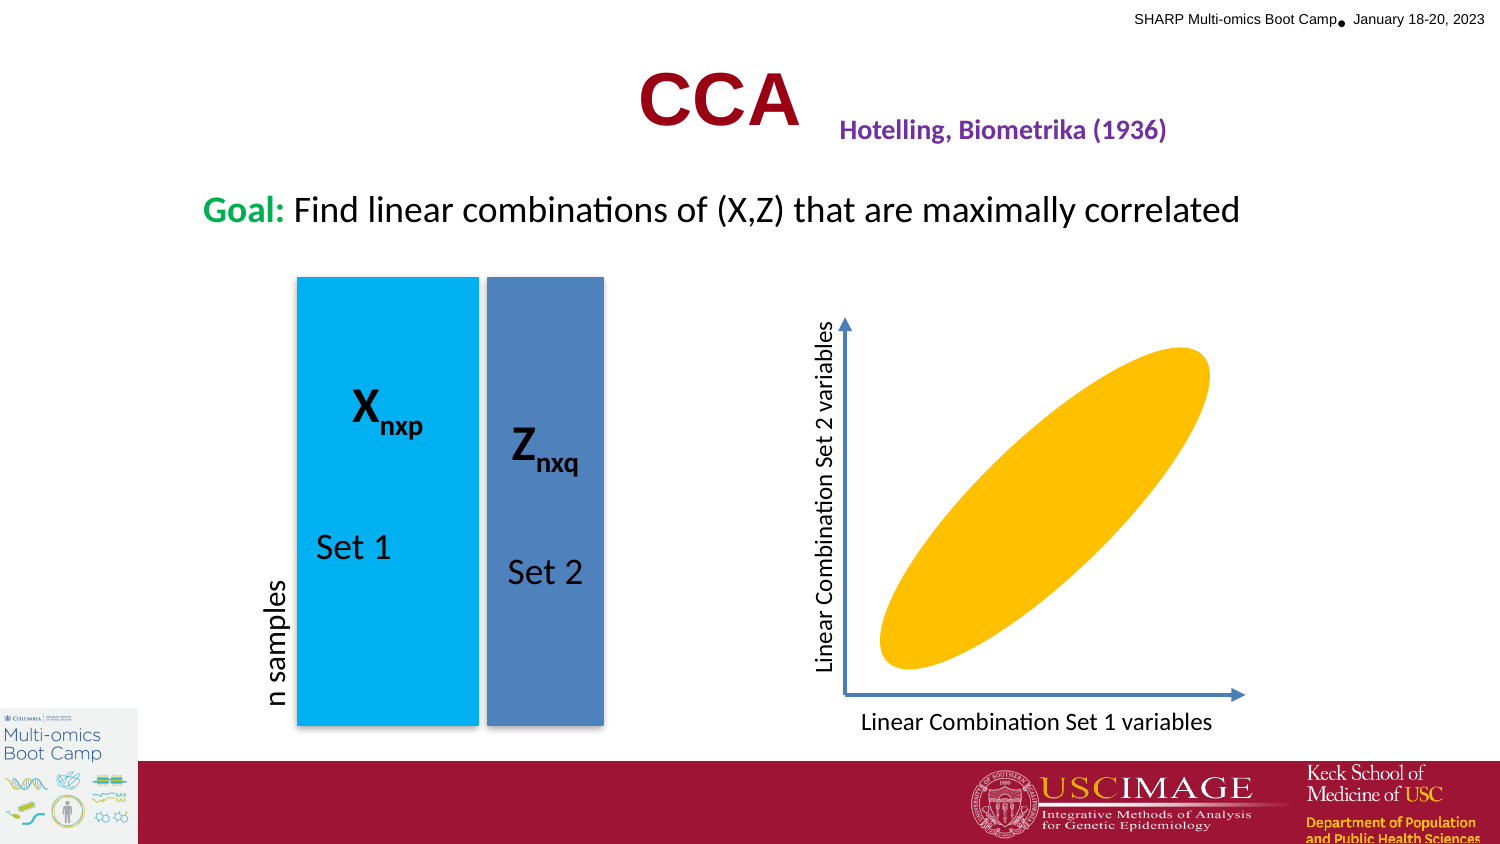

# CCA
Hotelling, Biometrika (1936)
Goal: Find linear combinations of (X,Z) that are maximally correlated
Xnxp

Set 1
Znxq

Set 2

Linear Combination Set 2 variables
n samples
Linear Combination Set 1 variables
32